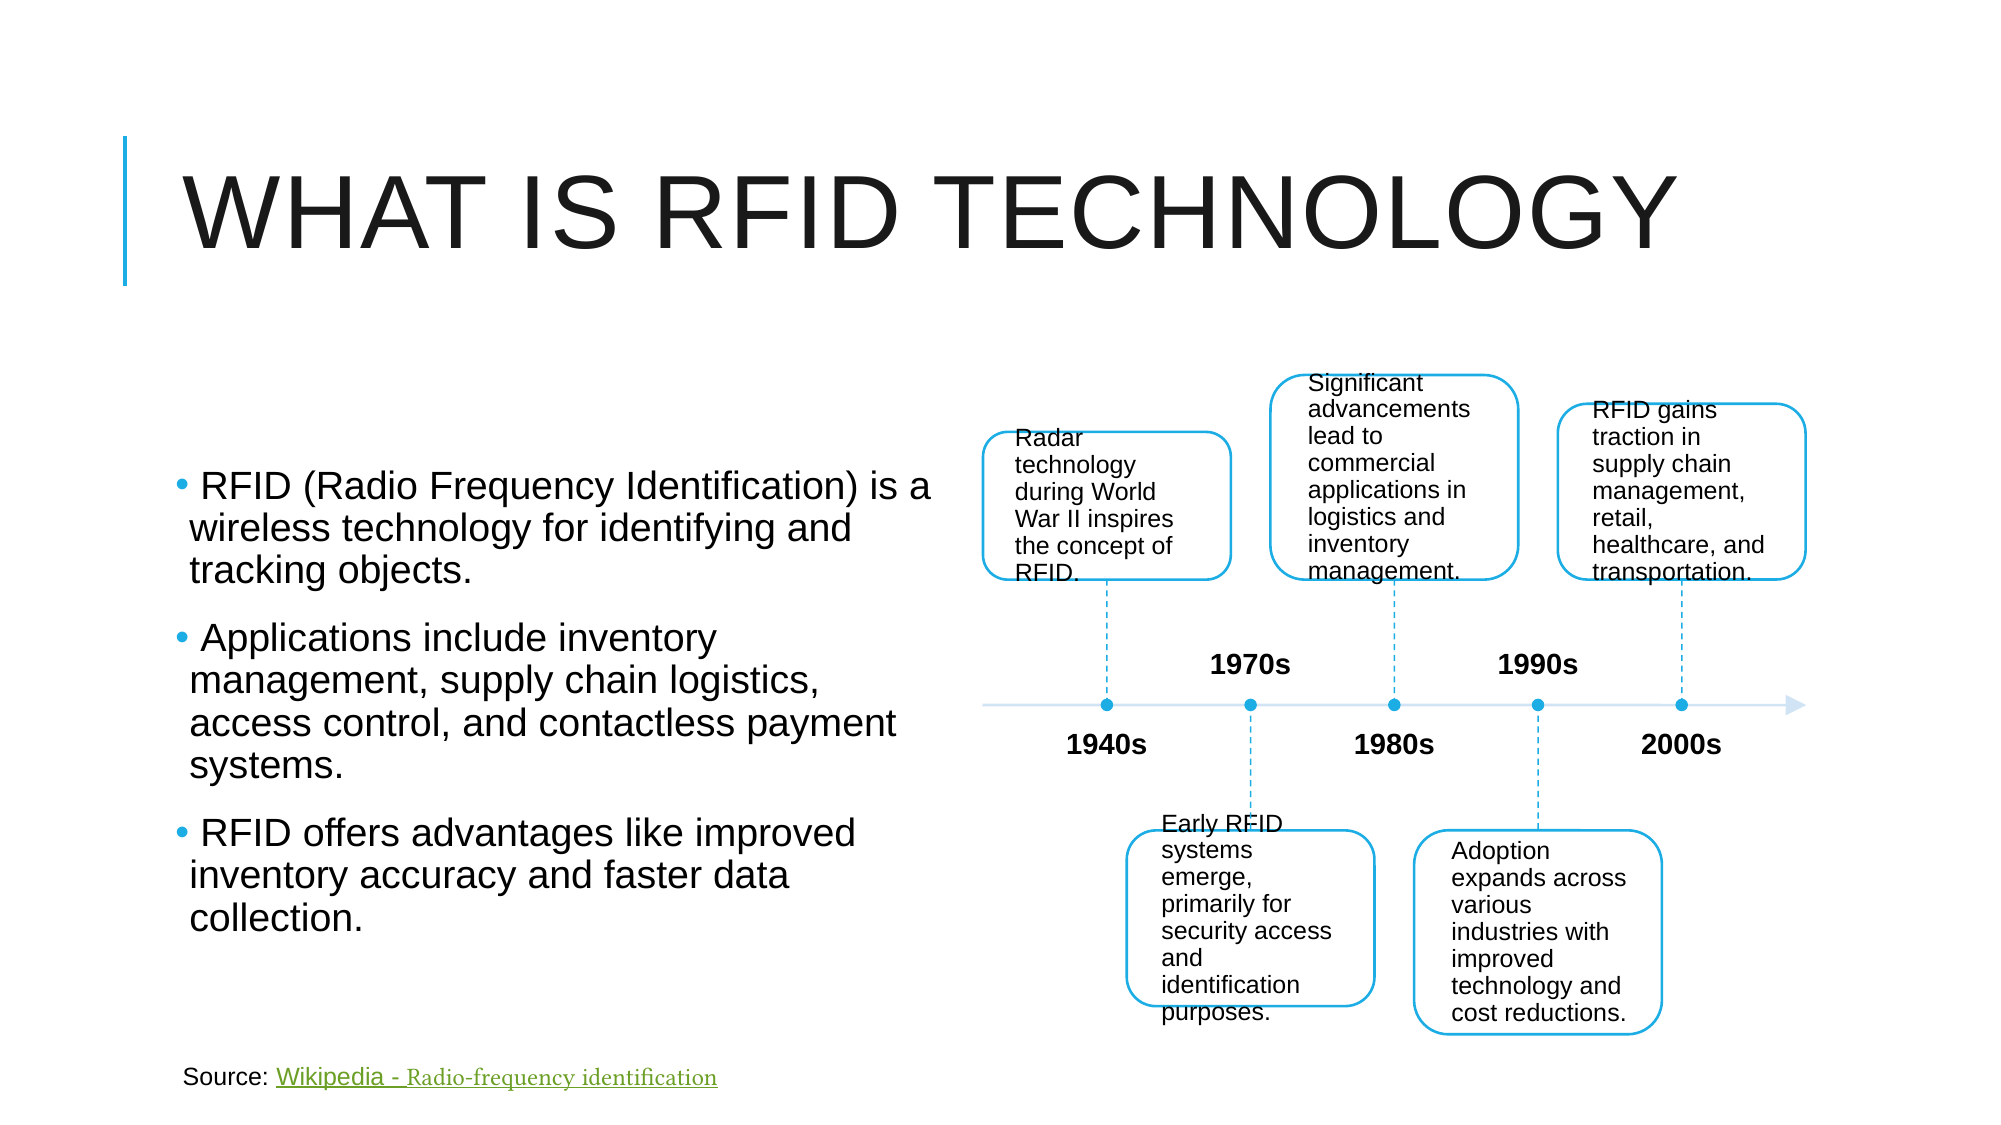

# What is RFID technology
1940s
Radar technology during World War II inspires the concept of RFID.
1970s
Early RFID systems emerge, primarily for security access and identification purposes.
1980s
Significant advancements lead to commercial applications in logistics and inventory management.
1990s
Adoption expands across various industries with improved technology and cost reductions.
2000s
RFID gains traction in supply chain management, retail, healthcare, and transportation.
 RFID (Radio Frequency Identification) is a wireless technology for identifying and tracking objects.
 Applications include inventory management, supply chain logistics, access control, and contactless payment systems.
 RFID offers advantages like improved inventory accuracy and faster data collection.
Source: Wikipedia - Radio-frequency identification